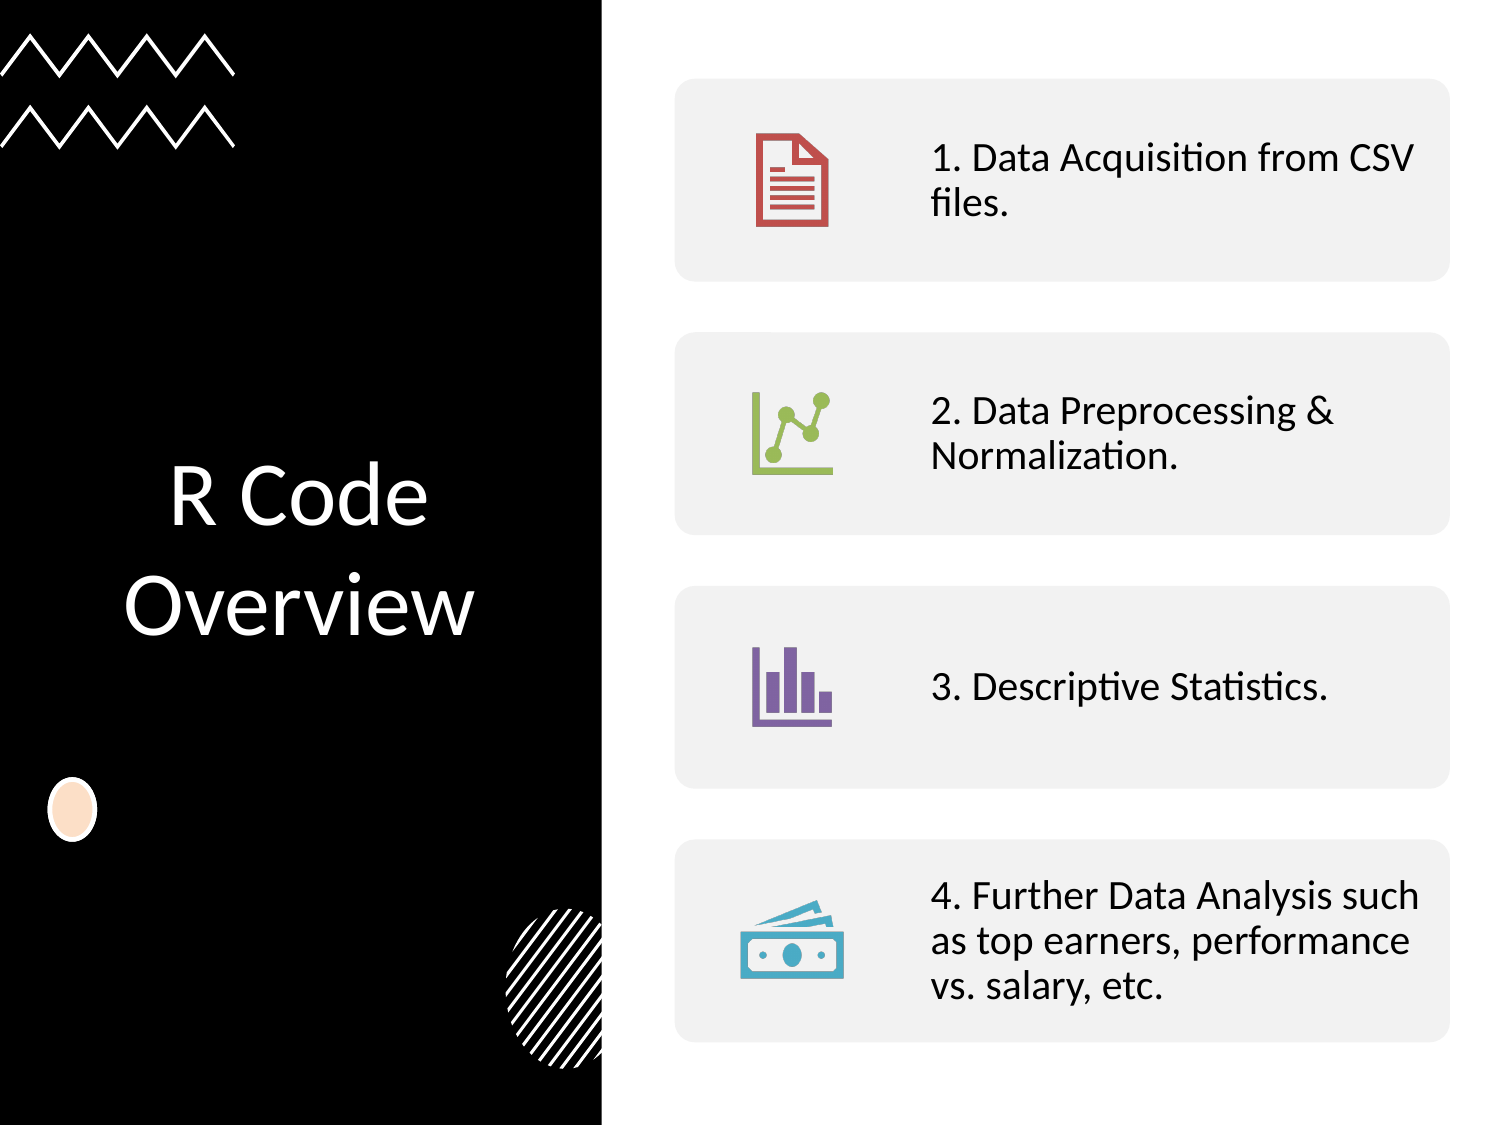

1. Data Acquisition from CSV files.
2. Data Preprocessing & Normalization.
3. Descriptive Statistics.
4. Further Data Analysis such as top earners, performance vs. salary, etc.
# R Code Overview